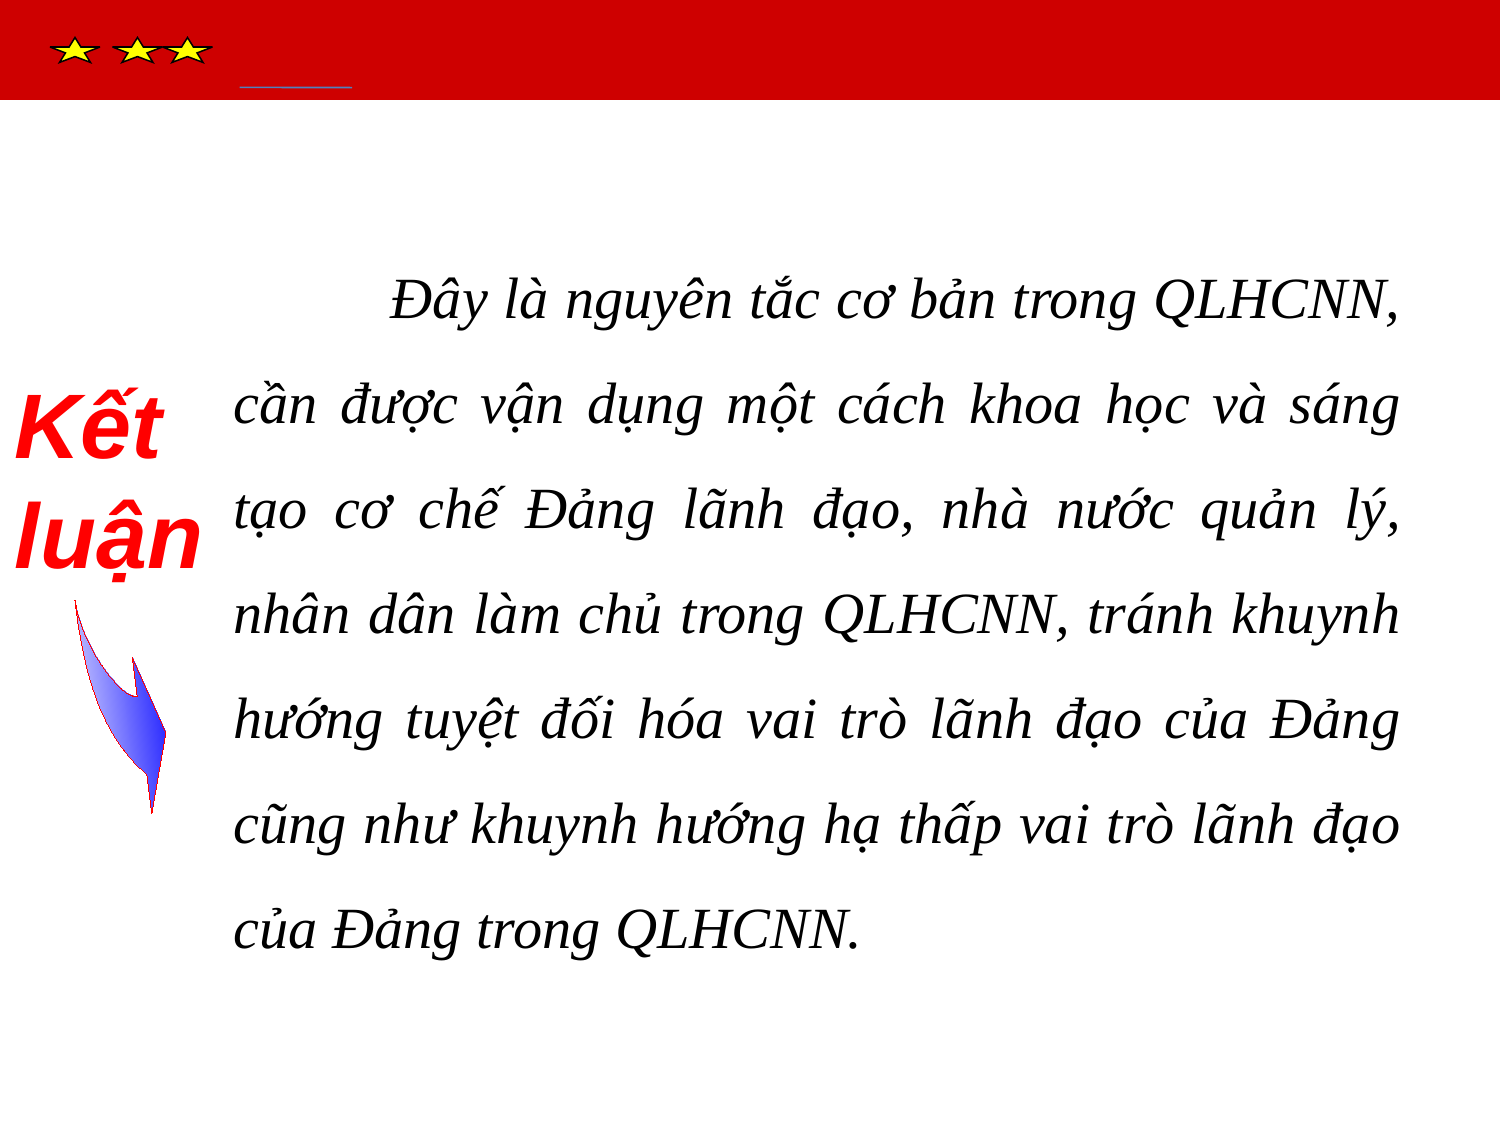

Ðây là nguyên tắc cơ bản trong QLHCNN, cần được vận dụng một cách khoa học và sáng tạo cơ chế Ðảng lãnh đạo, nhà nước quản lý, nhân dân làm chủ trong QLHCNN, tránh khuynh hướng tuyệt đối hóa vai trò lãnh đạo của Ðảng cũng như khuynh hướng hạ thấp vai trò lãnh đạo của Ðảng trong QLHCNN.
Kết luận